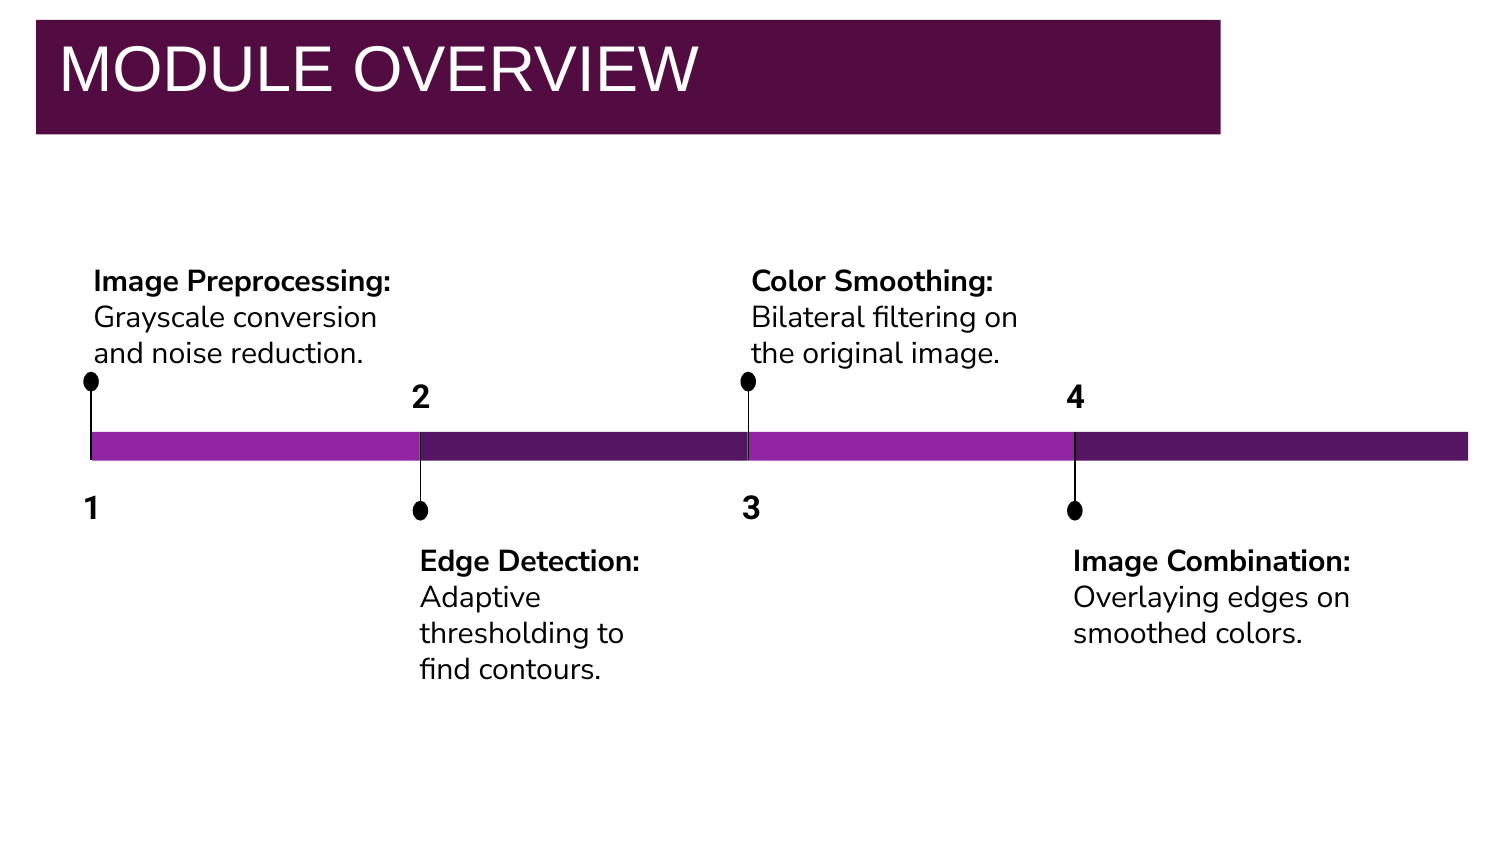

MODULE OVERVIEW
Color Smoothing: Bilateral filtering on the original image.

3

Image Preprocessing: Grayscale conversion and noise reduction.

1

2

Edge Detection: Adaptive thresholding to find contours.

4

Image Combination: Overlaying edges on smoothed colors.